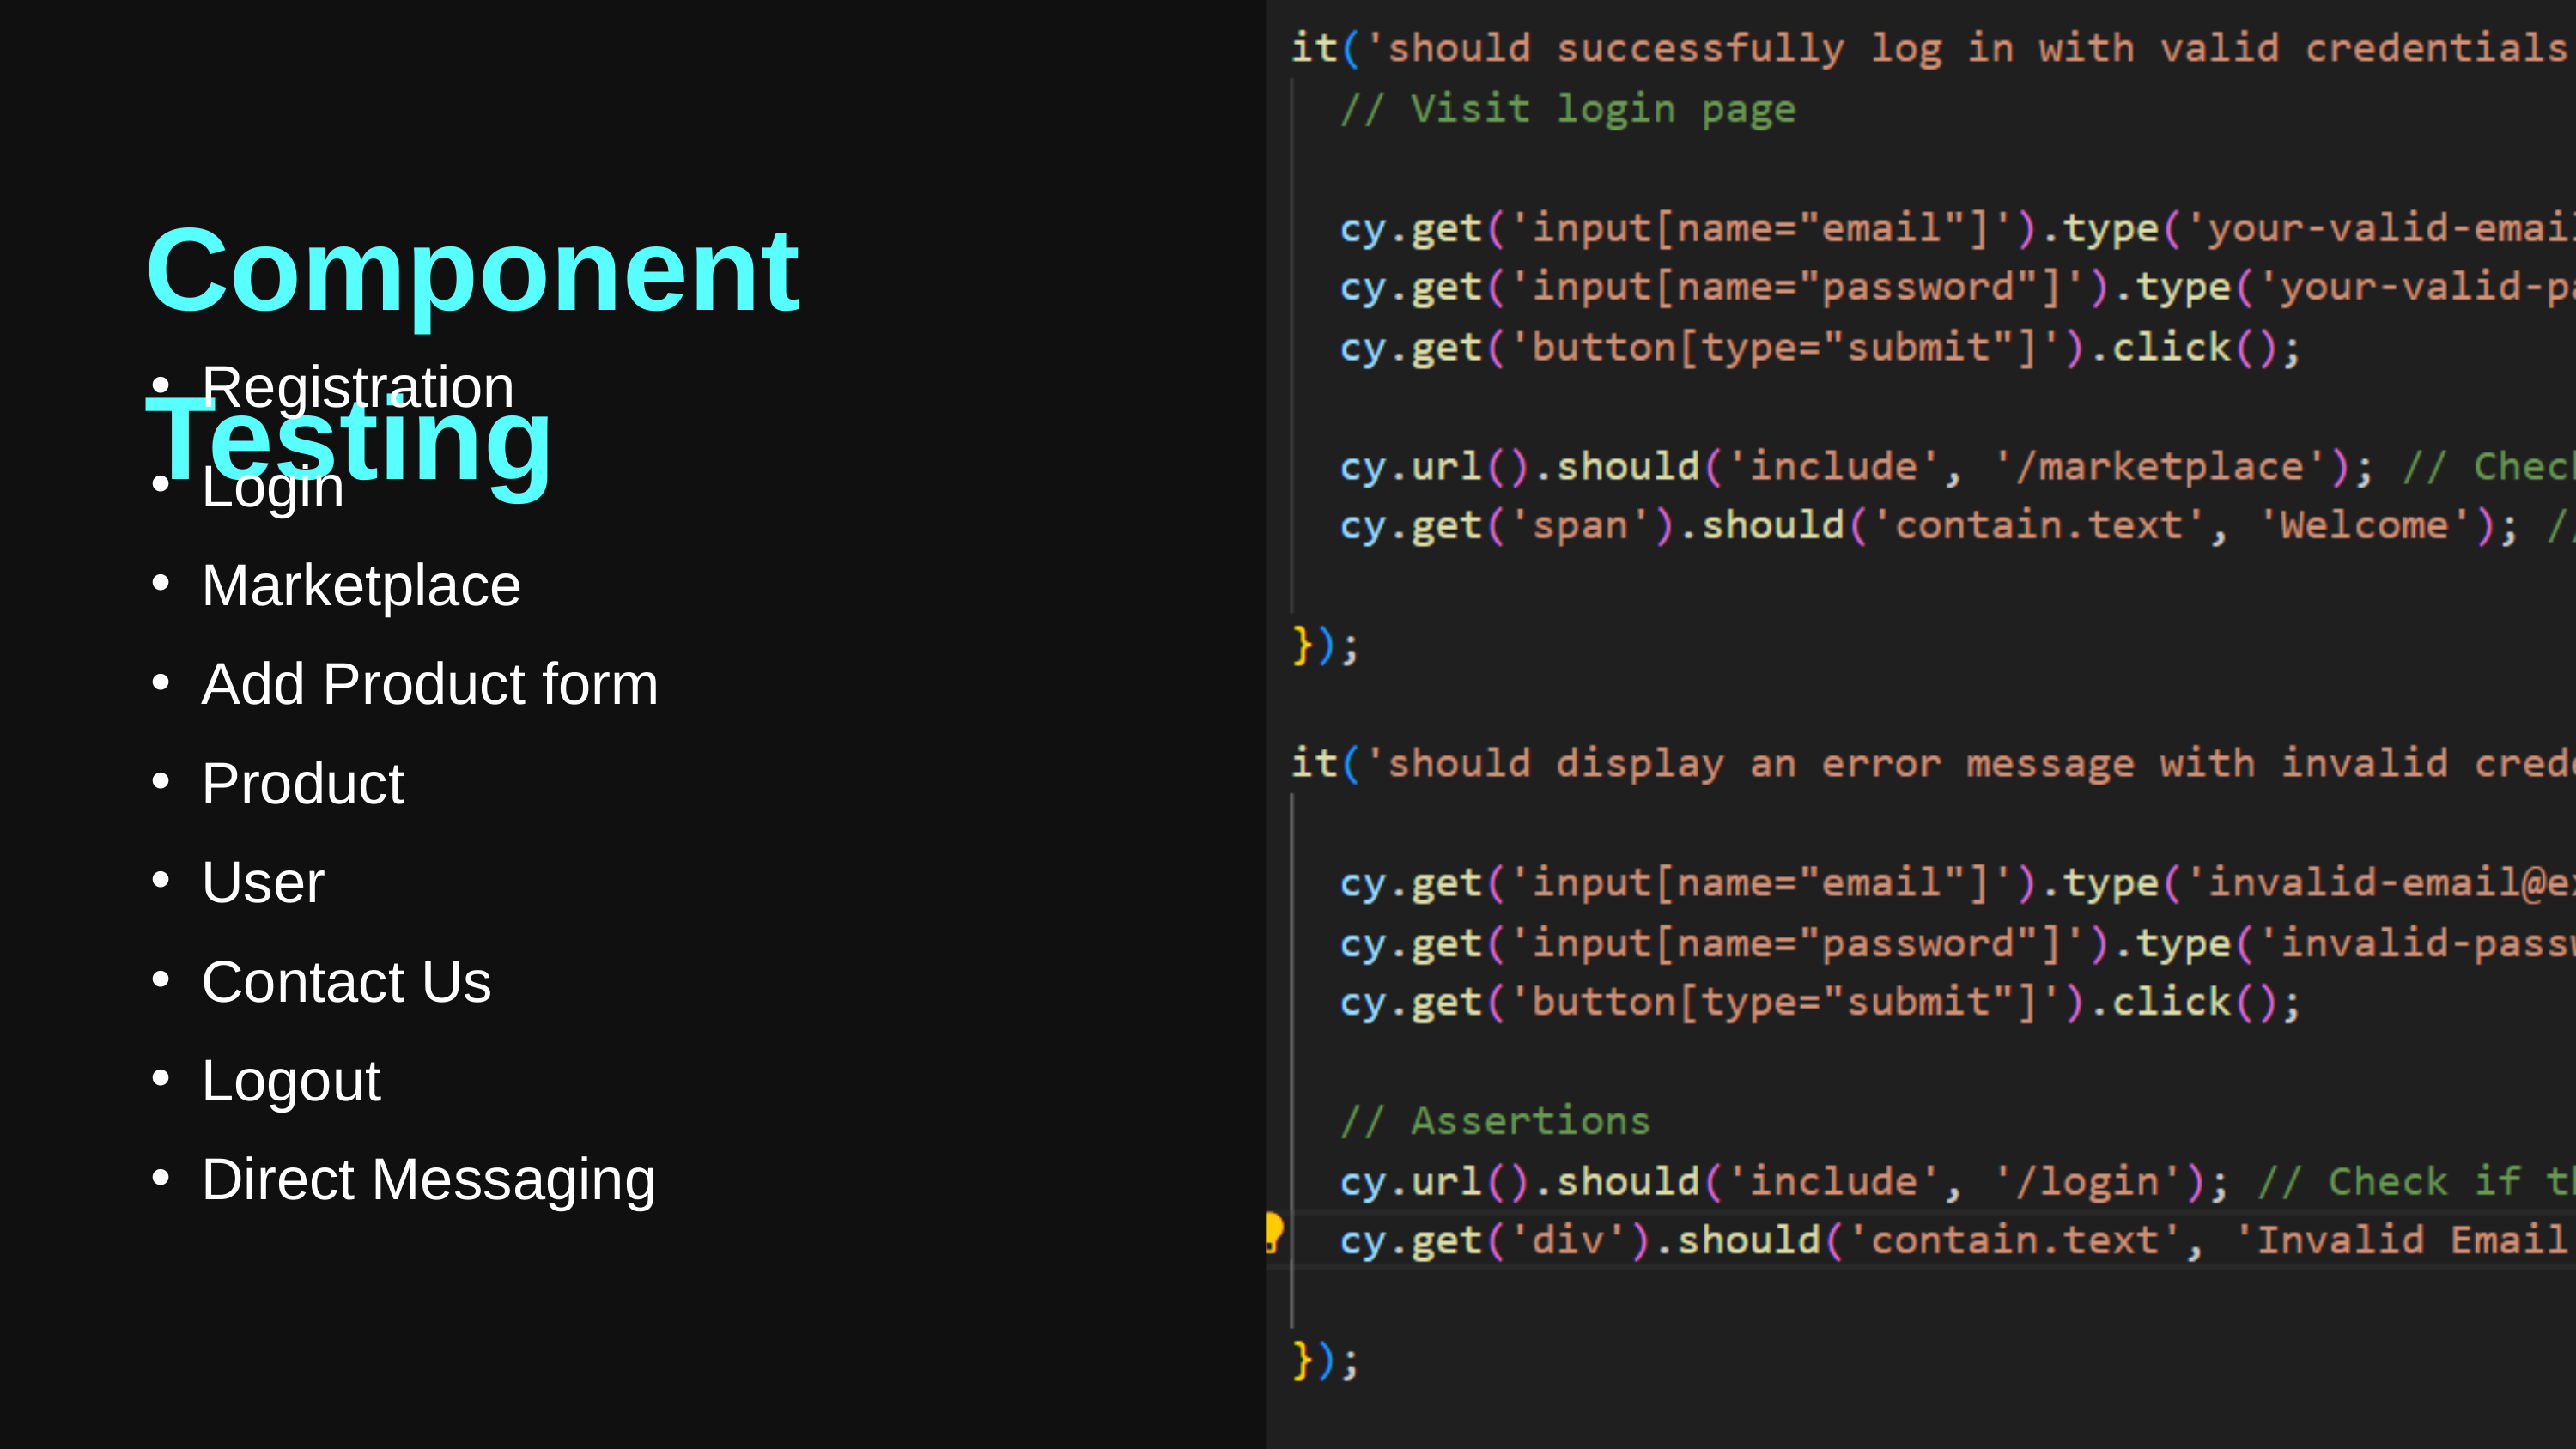

Component Testing
Registration
Login
Marketplace
Add Product form
Product
User
Contact Us
Logout
Direct Messaging